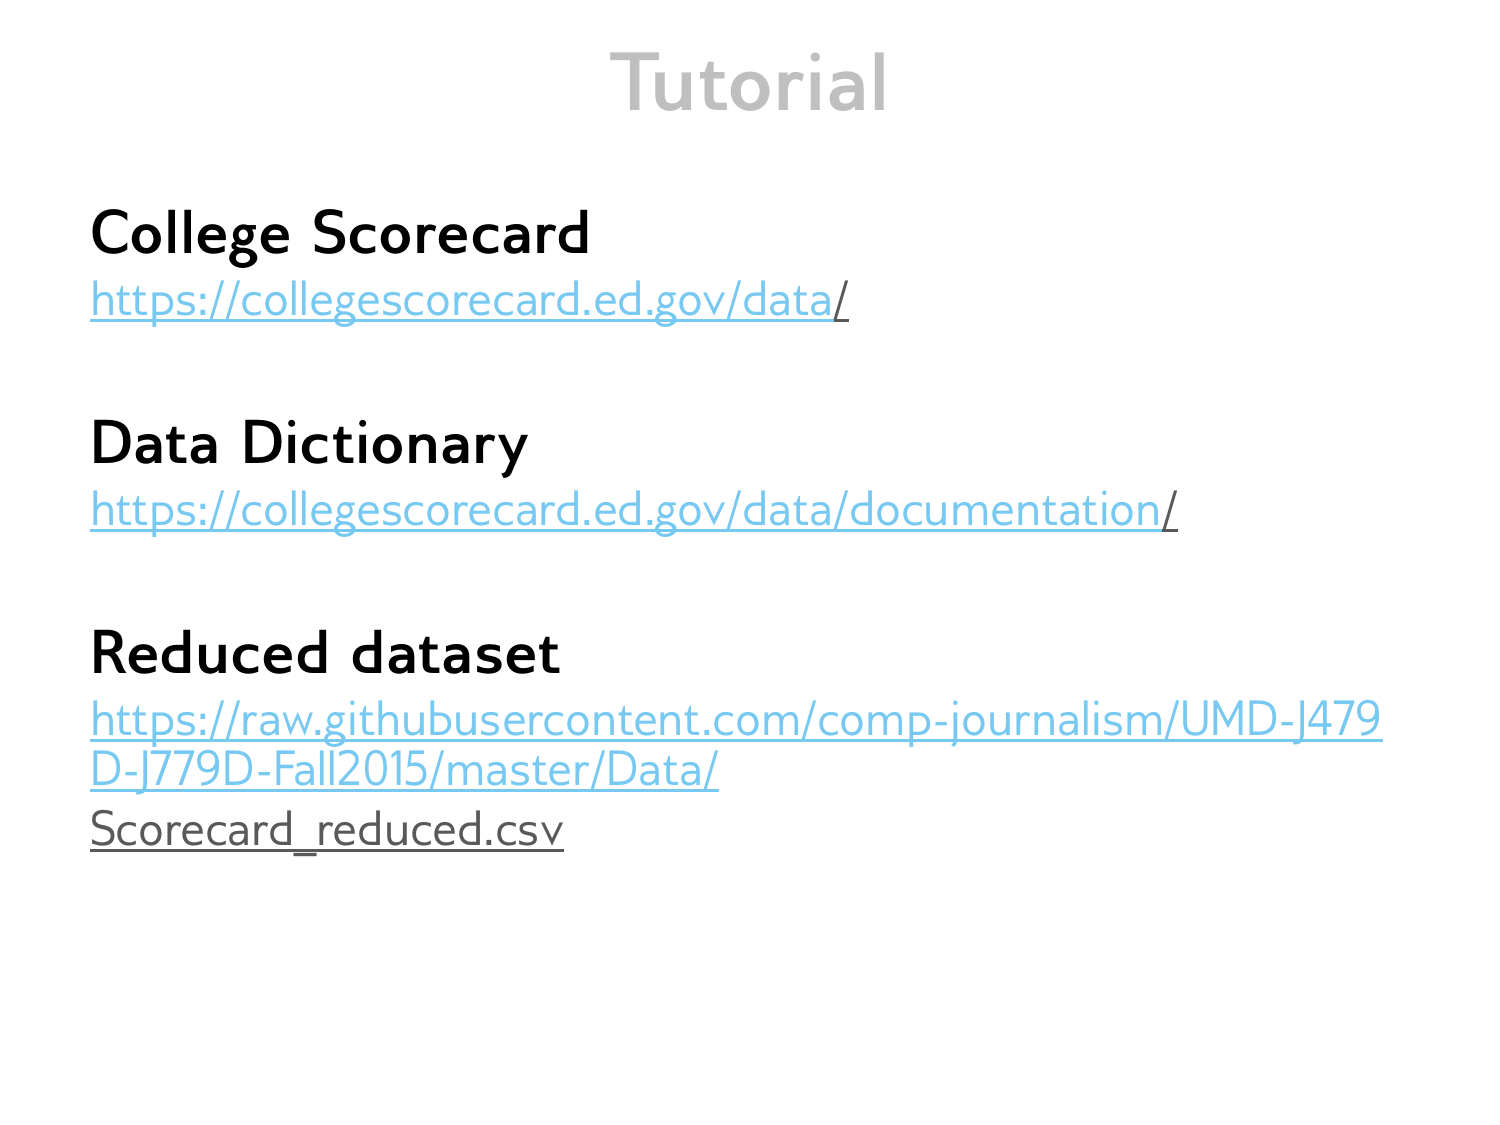

# Tutorial
College Scorecard
https://collegescorecard.ed.gov/data/

Data Dictionary
https://collegescorecard.ed.gov/data/documentation/

Reduced dataset
https://raw.githubusercontent.com/comp-journalism/UMD-J479D-J779D-Fall2015/master/Data/Scorecard_reduced.csv